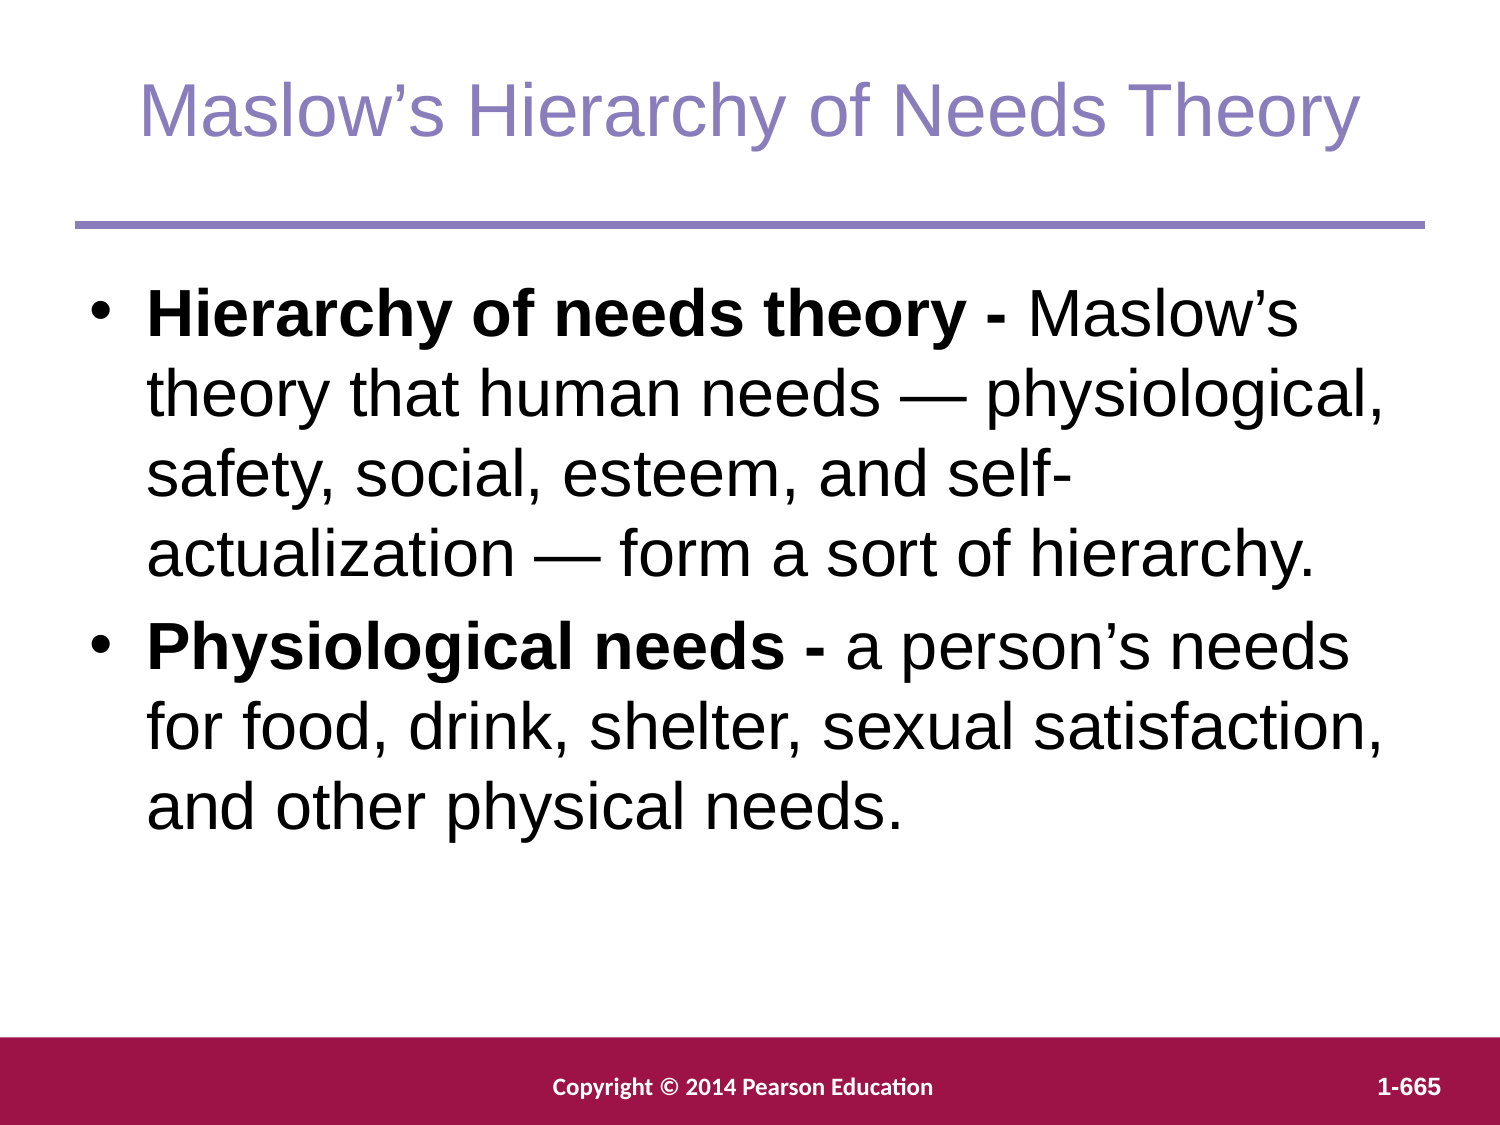

Maslow’s Hierarchy of Needs Theory
Hierarchy of needs theory - Maslow’s theory that human needs — physiological, safety, social, esteem, and self-actualization — form a sort of hierarchy.
Physiological needs - a person’s needs for food, drink, shelter, sexual satisfaction, and other physical needs.